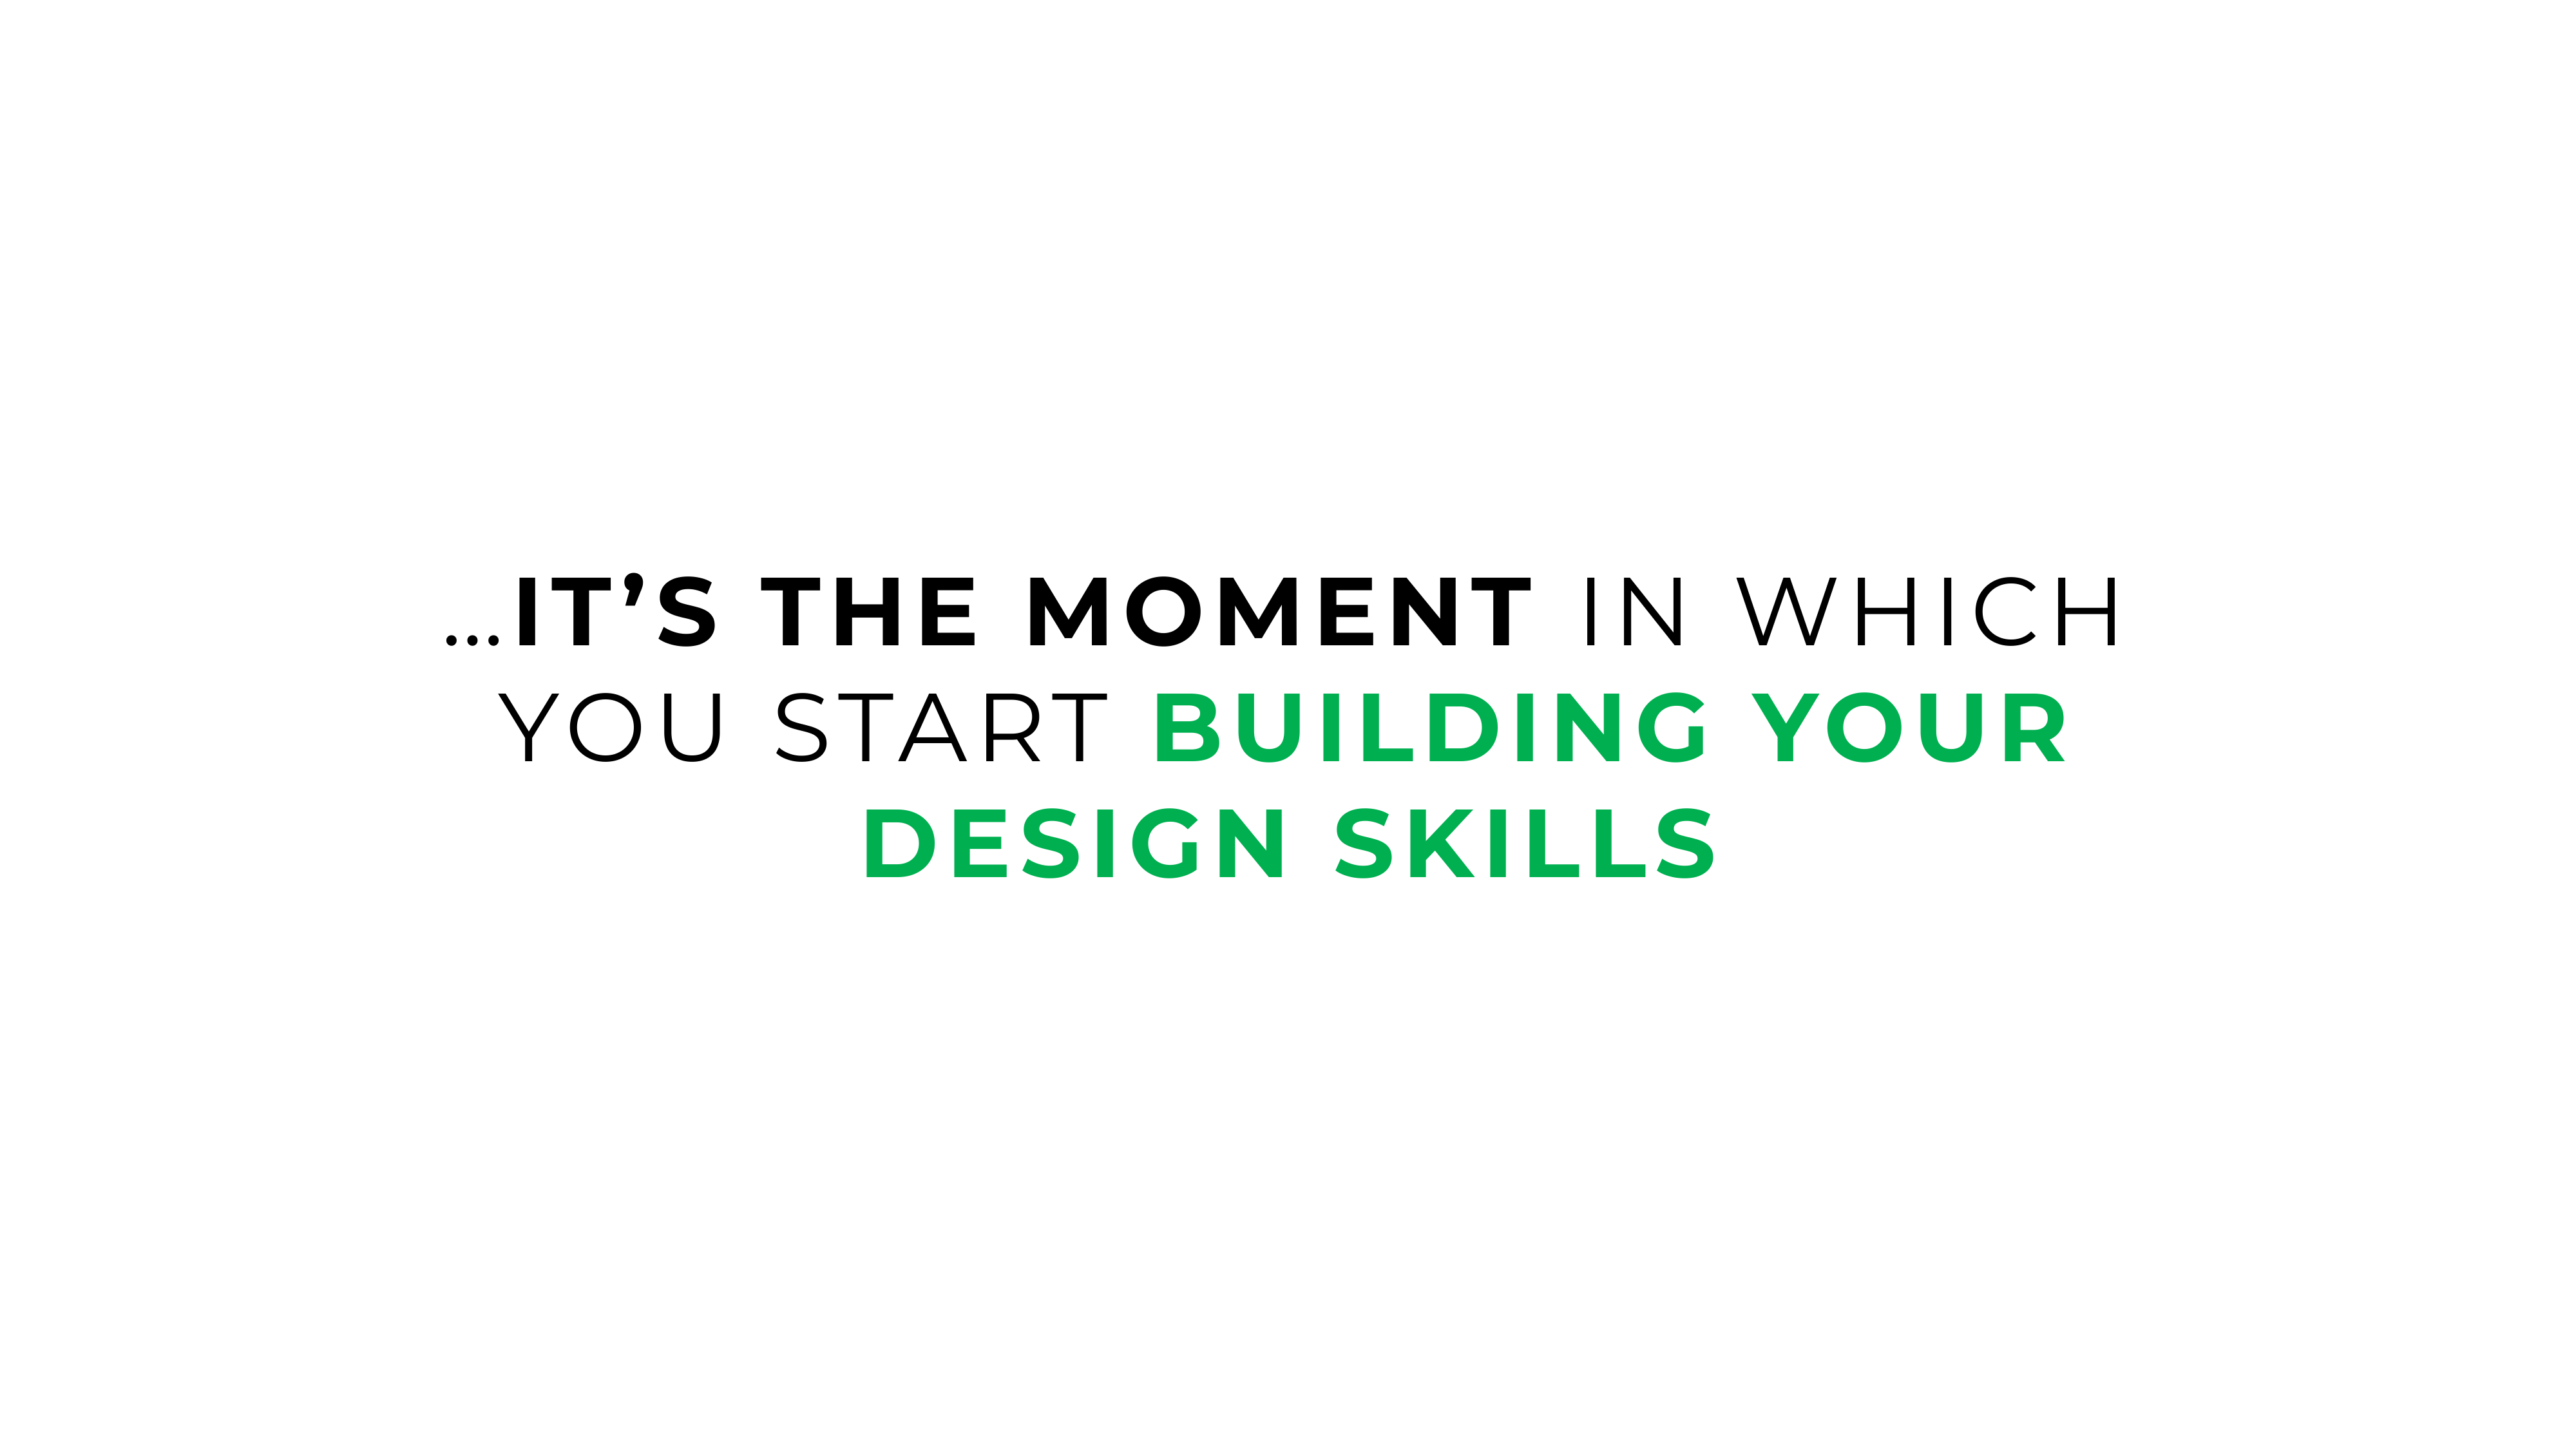

…It’s the moment in which you start building your design skills